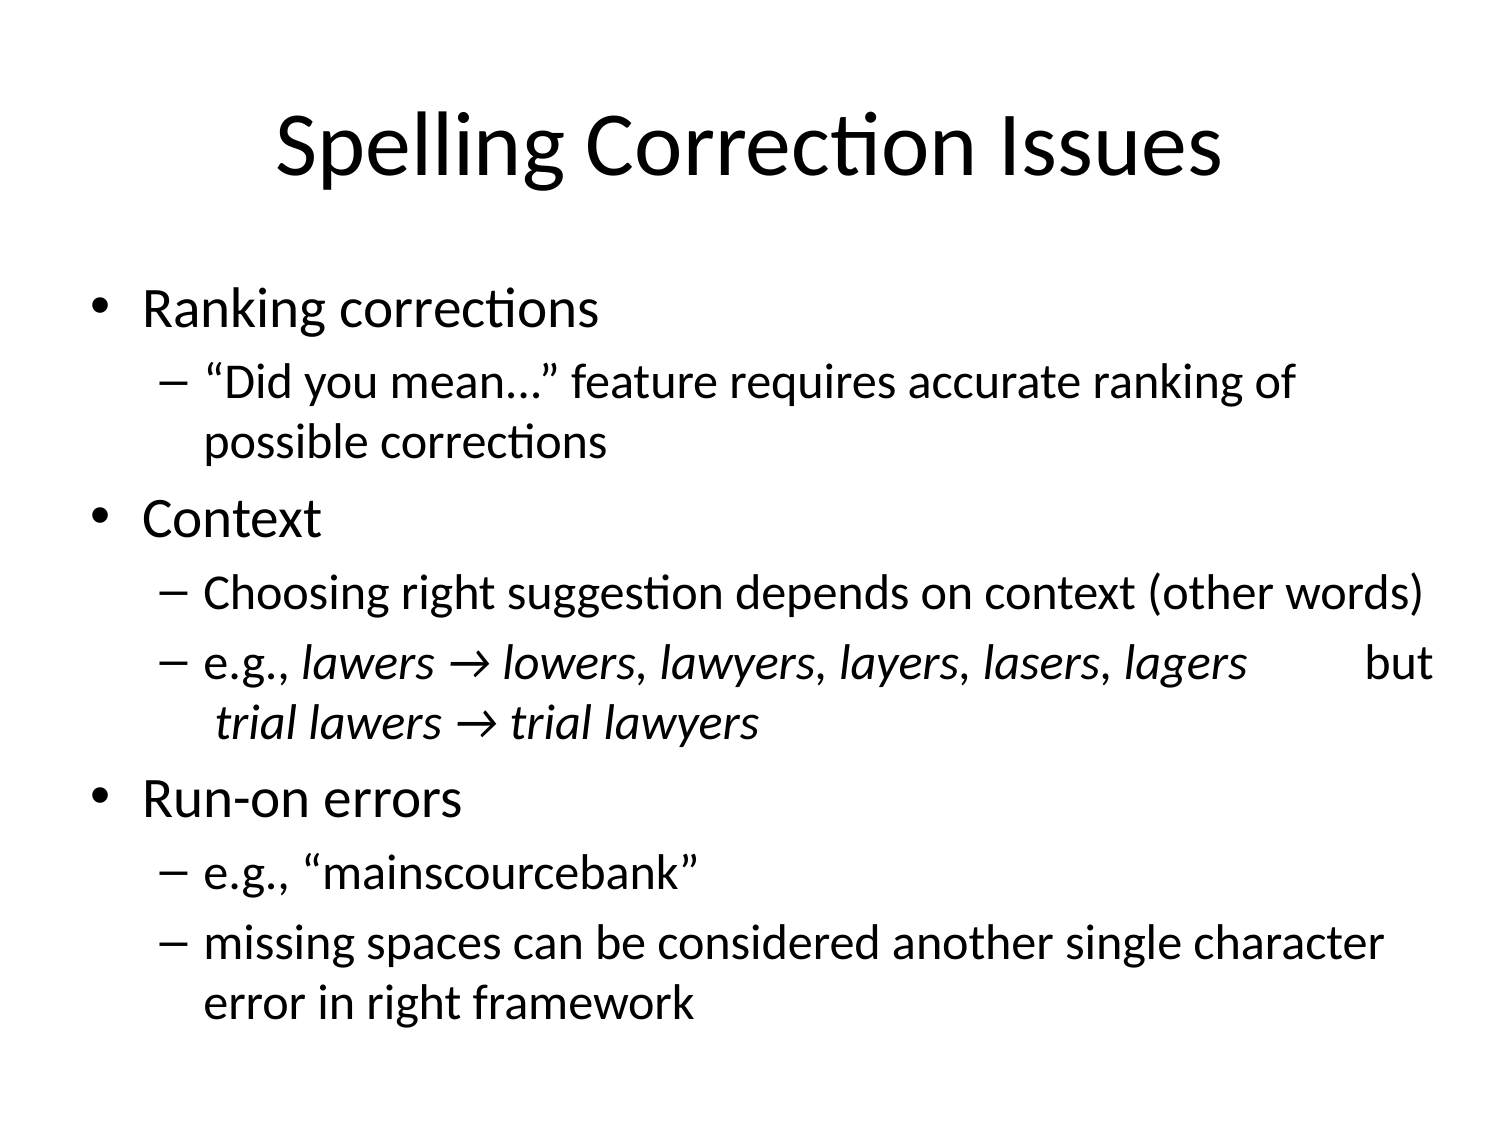

# Spelling Correction Issues
Ranking corrections
“Did you mean...” feature requires accurate ranking of possible corrections
Context
Choosing right suggestion depends on context (other words)
e.g., lawers → lowers, lawyers, layers, lasers, lagers      	but  trial lawers → trial lawyers
Run-on errors
e.g., “mainscourcebank”
missing spaces can be considered another single character error in right framework